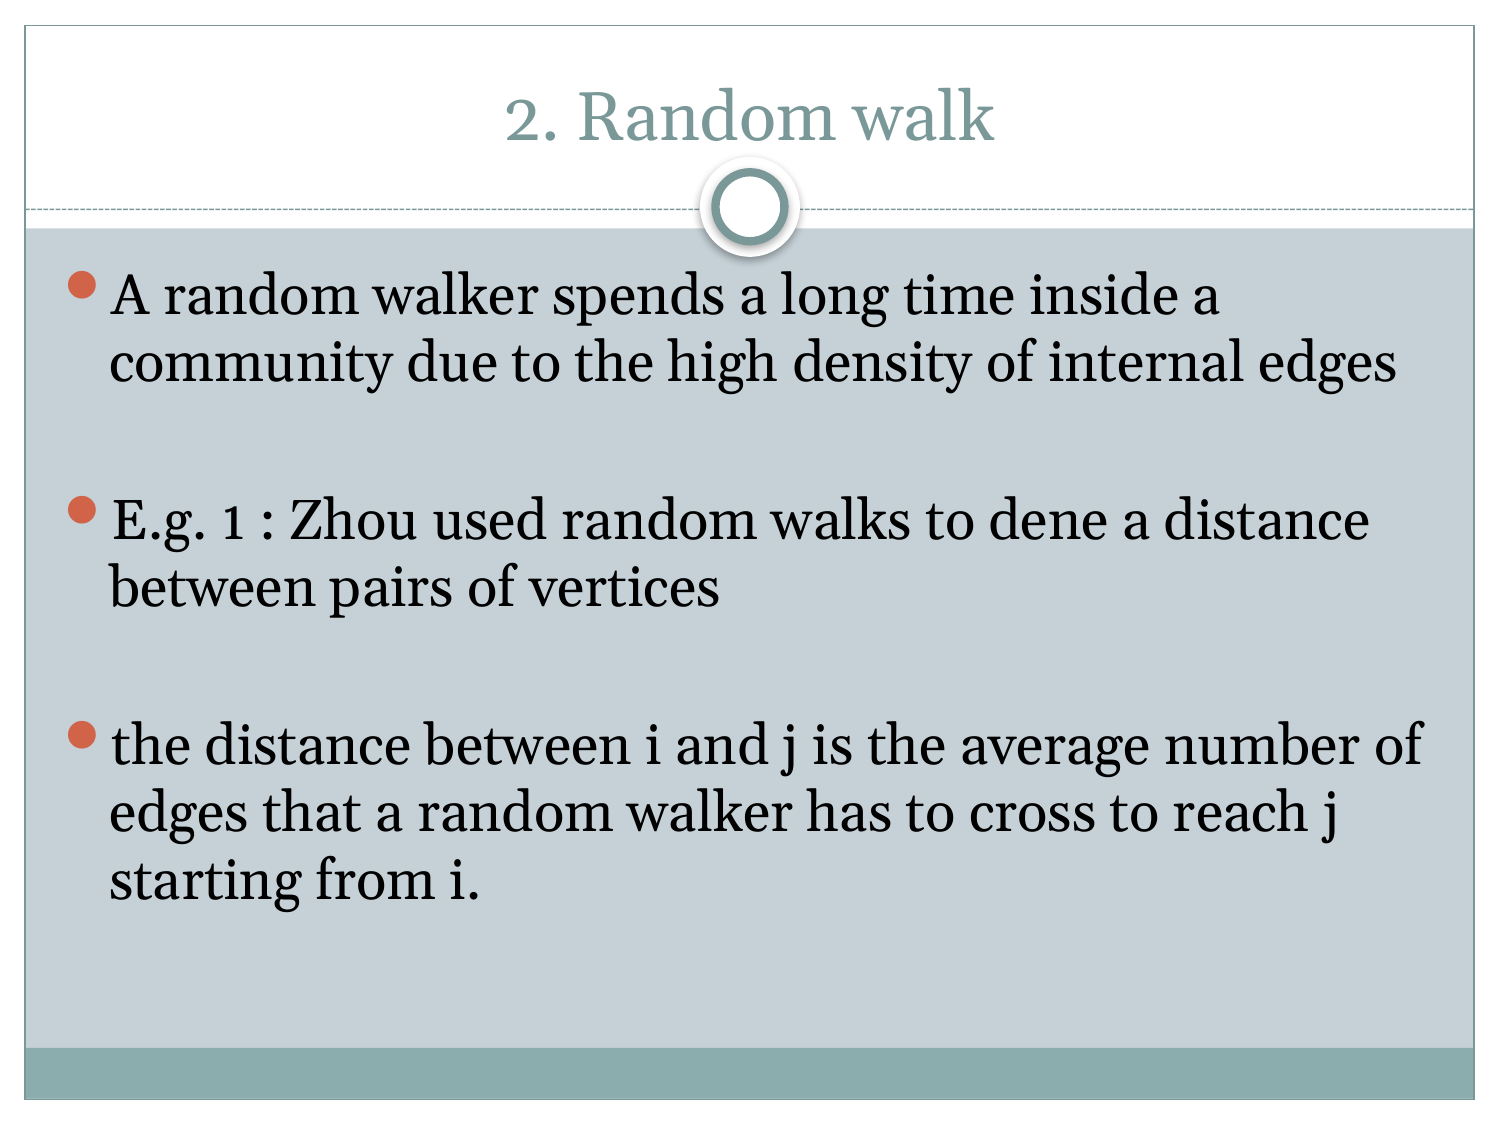

# 2. Random walk
A random walker spends a long time inside a community due to the high density of internal edges

E.g. 1 : Zhou used random walks to dene a distance between pairs of vertices

the distance between i and j is the average number of edges that a random walker has to cross to reach j starting from i.